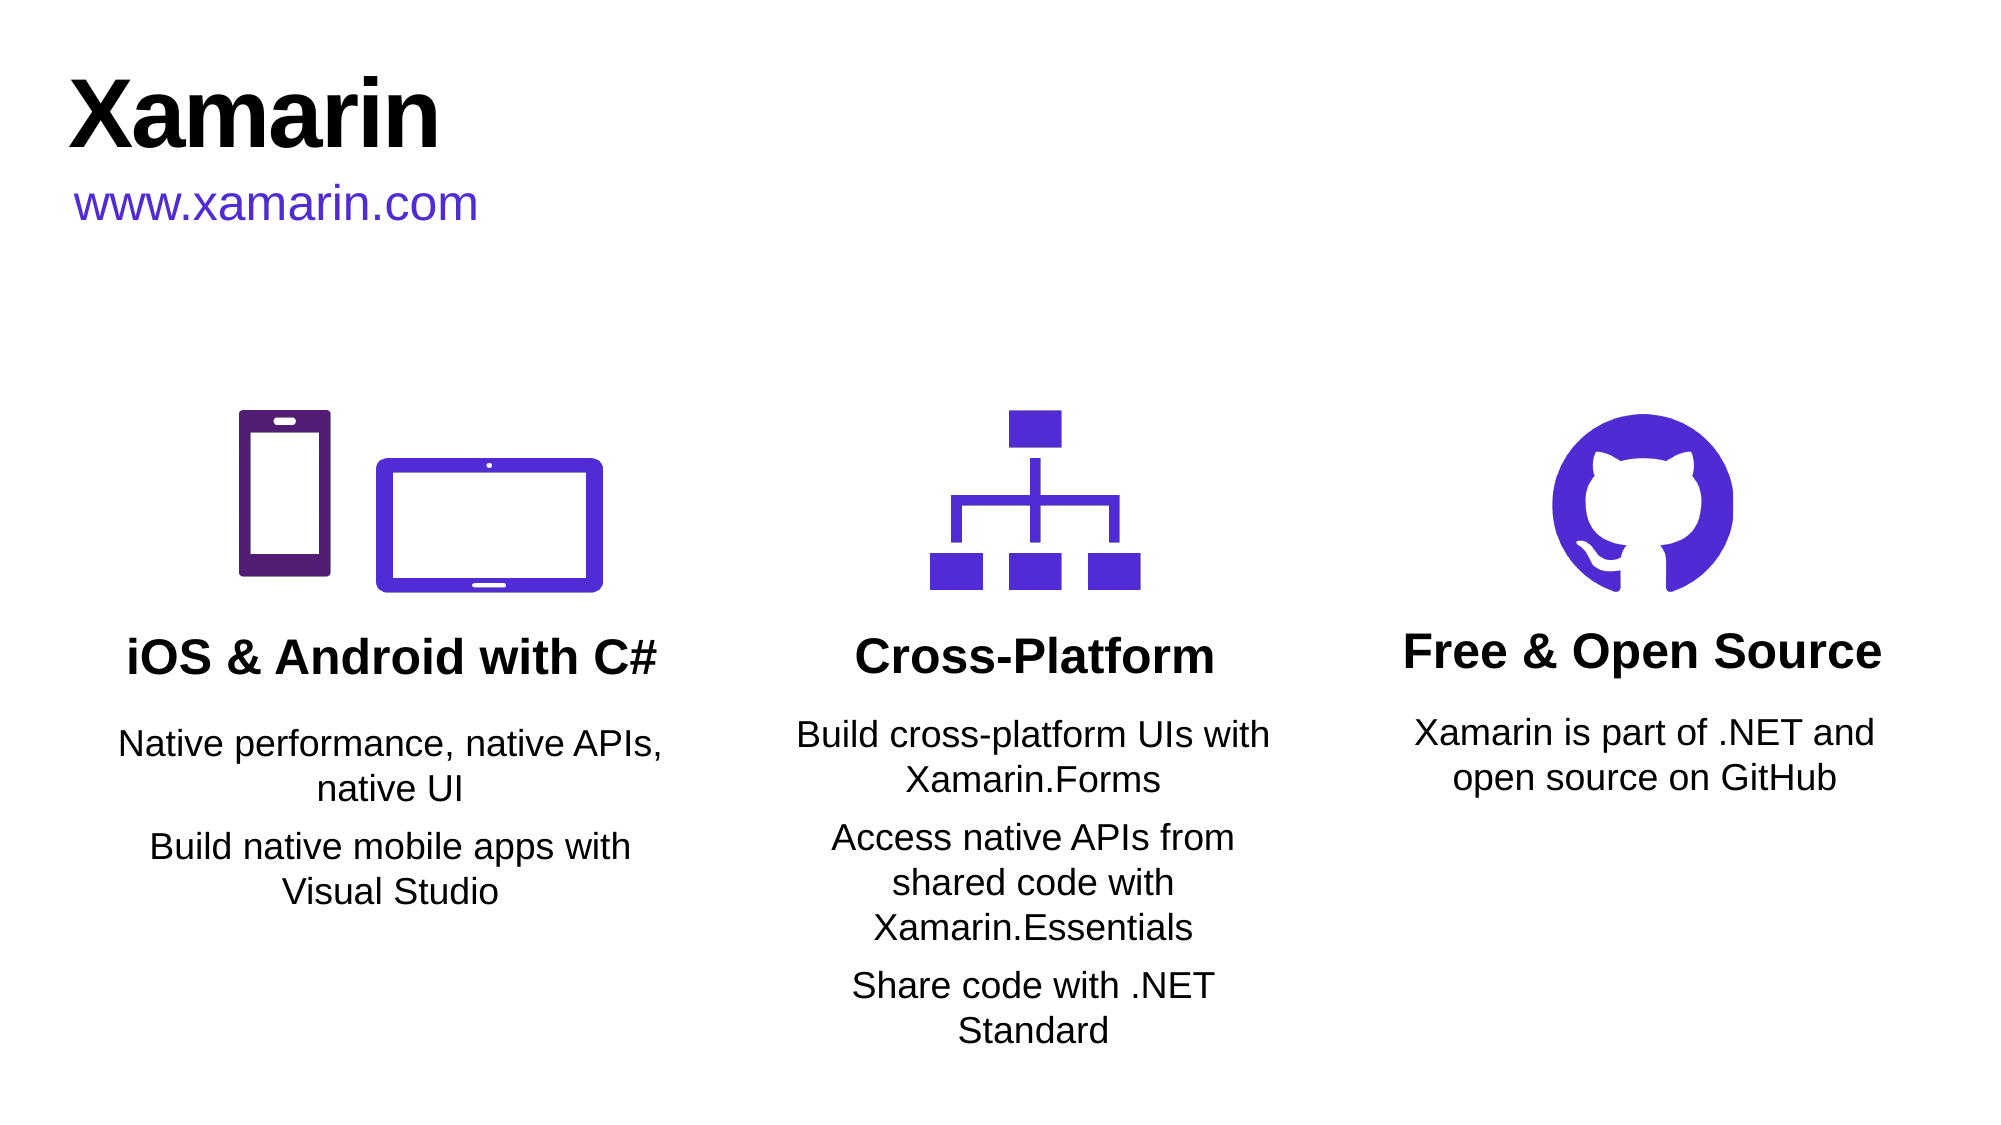

# Xamarin
www.xamarin.com
iOS & Android with C#
Native performance, native APIs, native UI
Build native mobile apps with Visual Studio
Cross-Platform
Build cross-platform UIs with Xamarin.Forms
Access native APIs from shared code with Xamarin.Essentials
Share code with .NET Standard
Free & Open Source
Xamarin is part of .NET and open source on GitHub